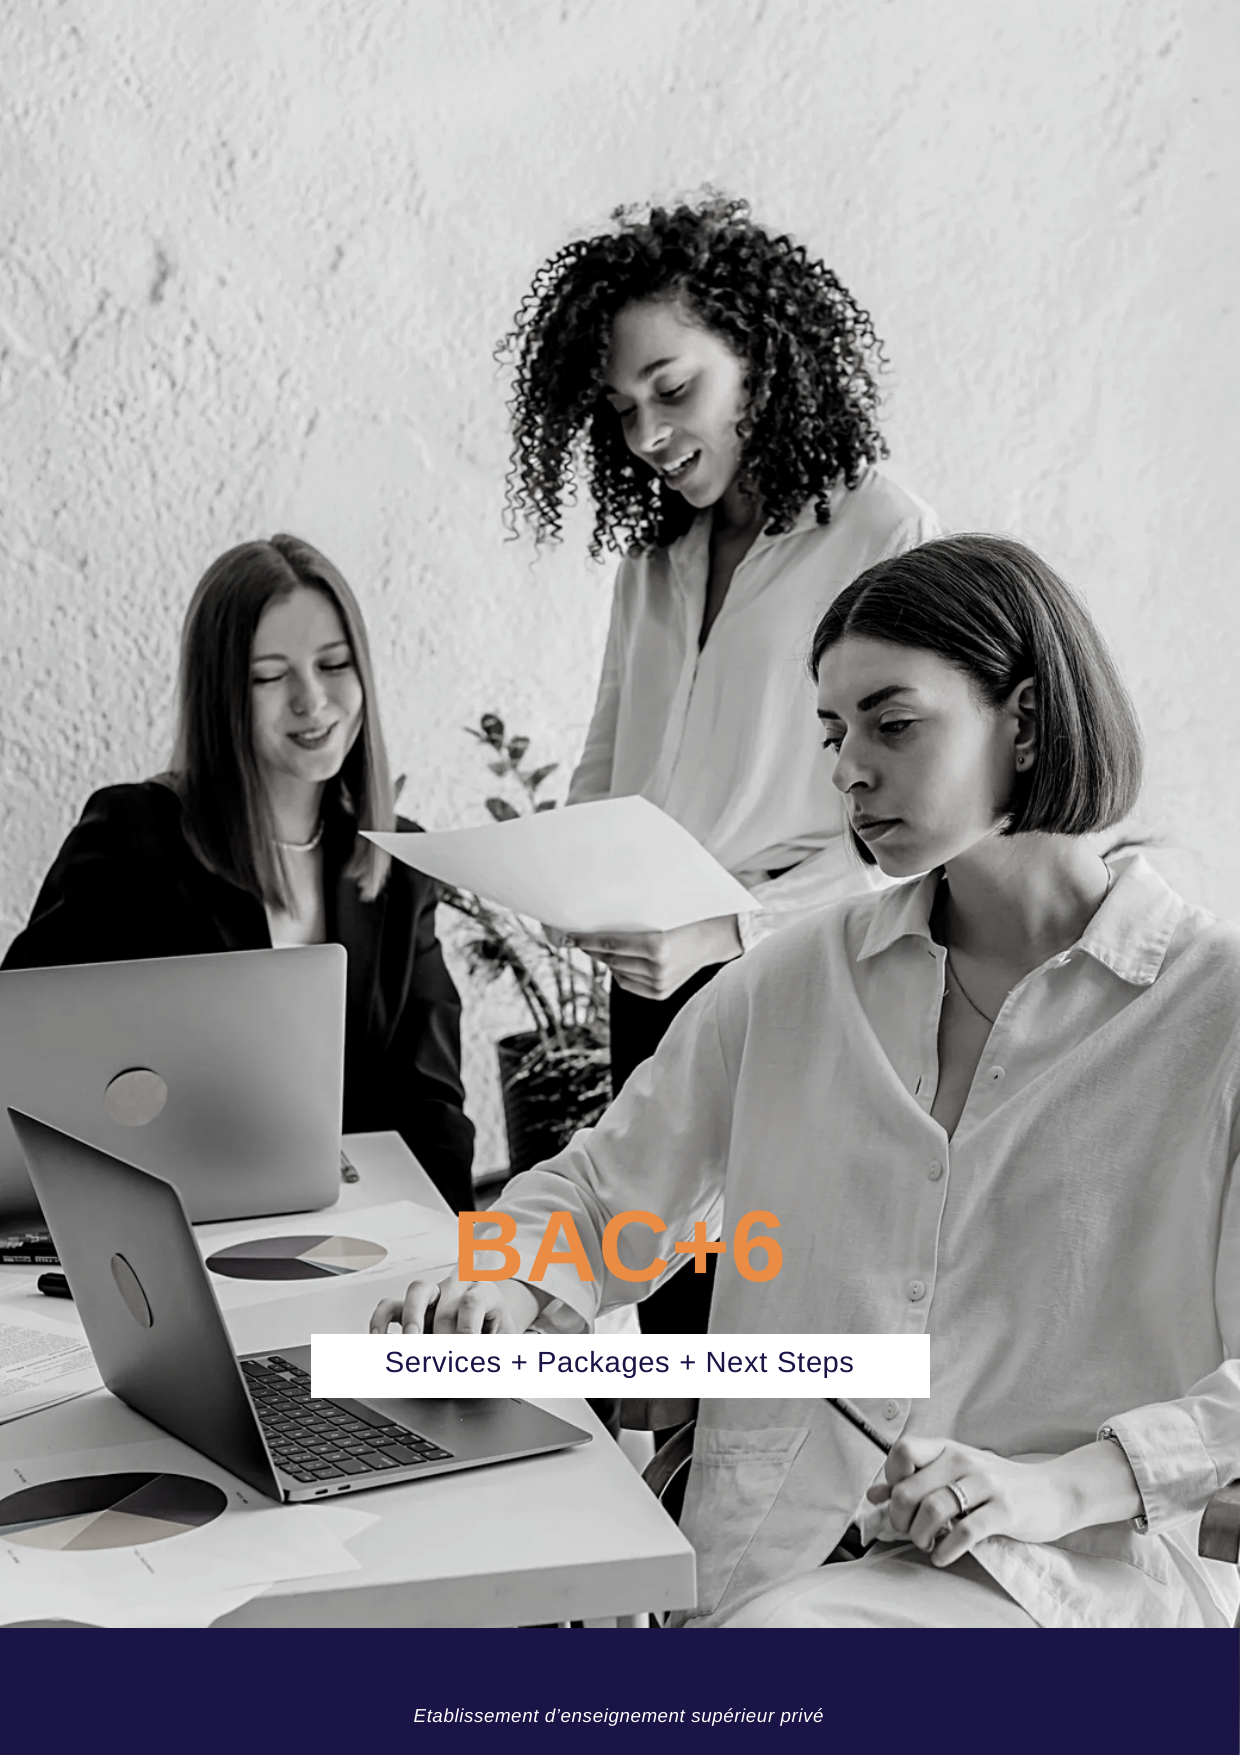

BAC+6

Services + Packages + Next Steps
Etablissement d’enseignement supérieur privé